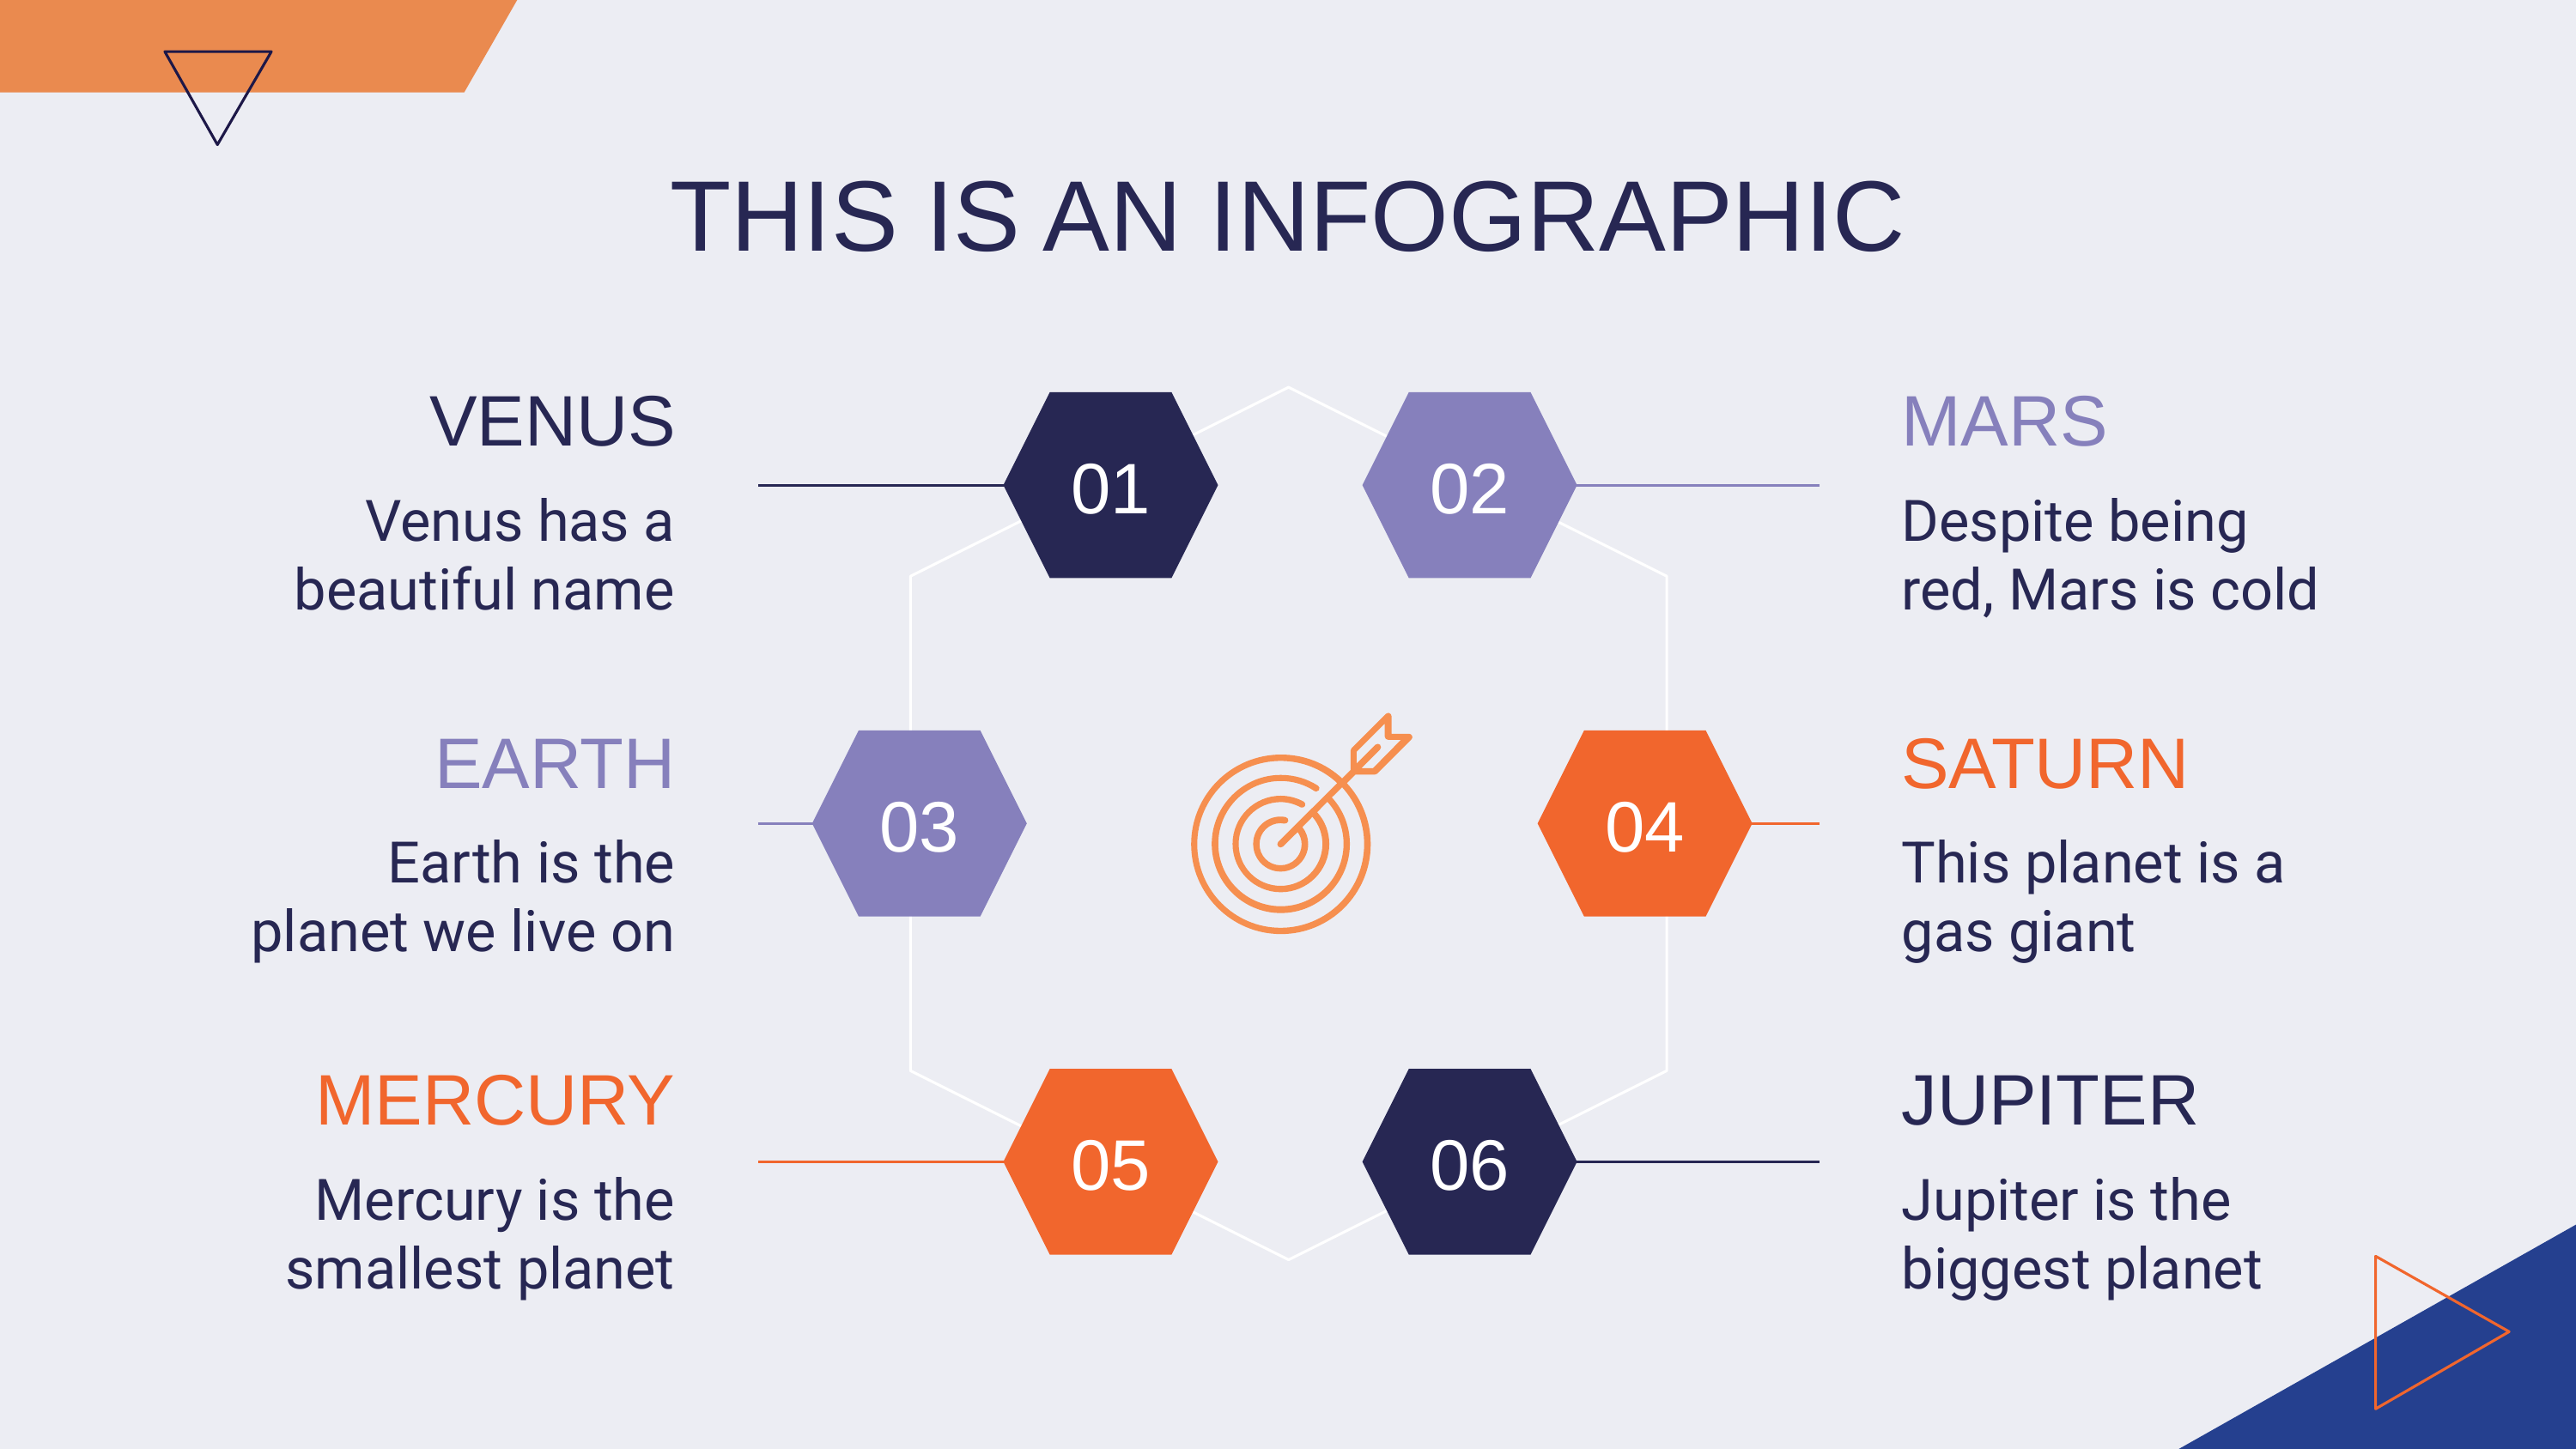

# THIS IS AN INFOGRAPHIC
VENUS
MARS
01
02

Venus has a beautiful name
Despite being red, Mars is cold

EARTH
SATURN
03
04
Earth is the planet we live on
This planet is a gas giant
MERCURY
JUPITER
05
06
Mercury is the smallest planet
Jupiter is the biggest planet